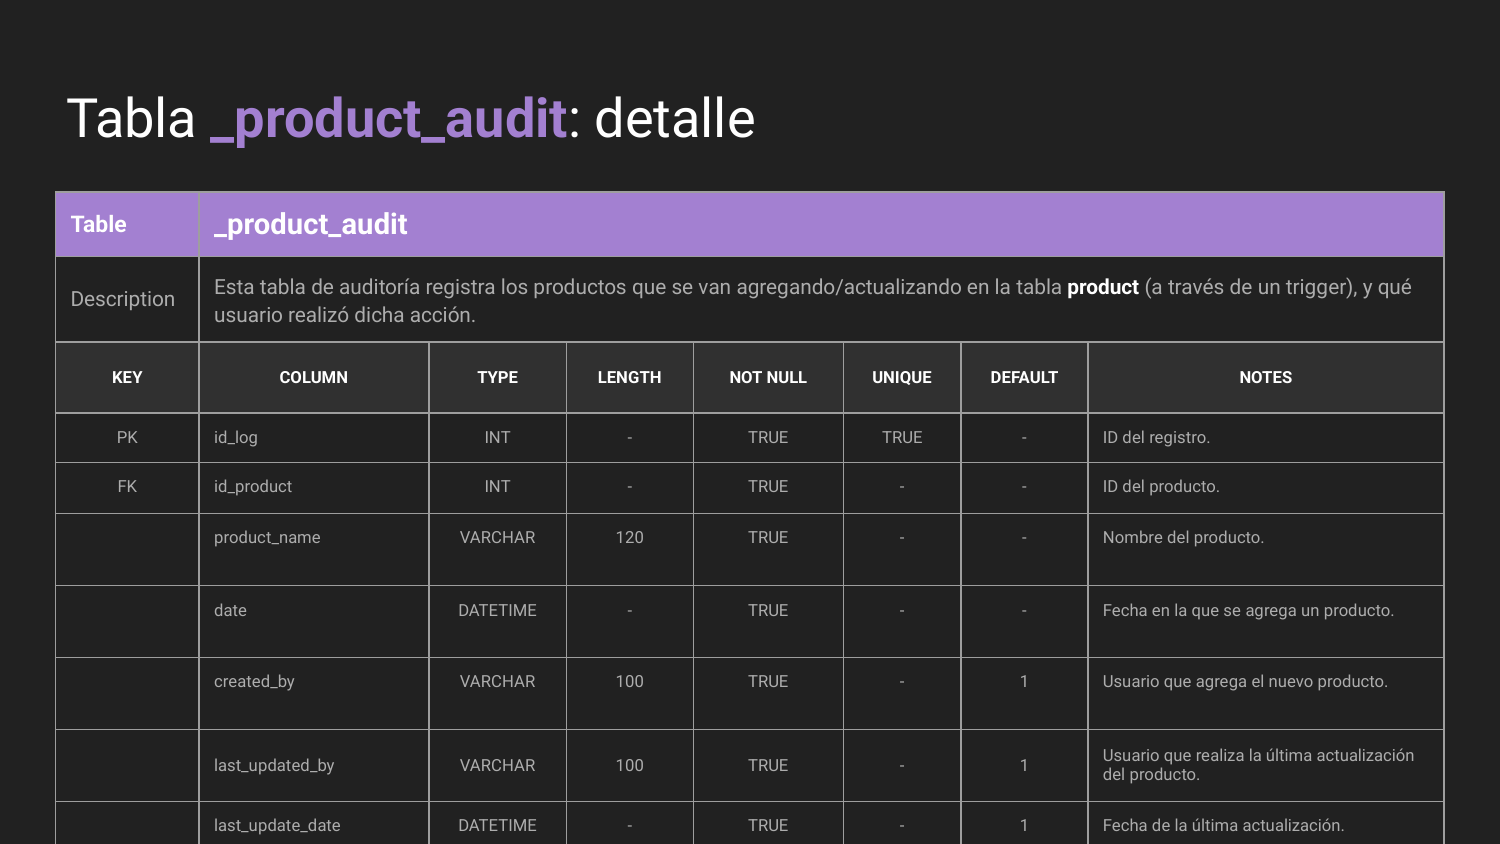

# Tabla _product_audit: detalle
| Table | \_product\_audit |  |  |  |  |  |  |
| --- | --- | --- | --- | --- | --- | --- | --- |
| Description | Esta tabla de auditoría registra los productos que se van agregando/actualizando en la tabla product (a través de un trigger), y qué usuario realizó dicha acción. |  |  |  |  |  |  |
| KEY | COLUMN | TYPE | LENGTH | NOT NULL | UNIQUE | DEFAULT | NOTES |
| PK | id\_log | INT | - | TRUE | TRUE | - | ID del registro. |
| FK | id\_product | INT | - | TRUE | - | - | ID del producto. |
|  | product\_name | VARCHAR | 120 | TRUE | - | - | Nombre del producto. |
|  | date | DATETIME | - | TRUE | - | - | Fecha en la que se agrega un producto. |
|  | created\_by | VARCHAR | 100 | TRUE | - | 1 | Usuario que agrega el nuevo producto. |
|  | last\_updated\_by | VARCHAR | 100 | TRUE | - | 1 | Usuario que realiza la última actualización del producto. |
|  | last\_update\_date | DATETIME | - | TRUE | - | 1 | Fecha de la última actualización. |